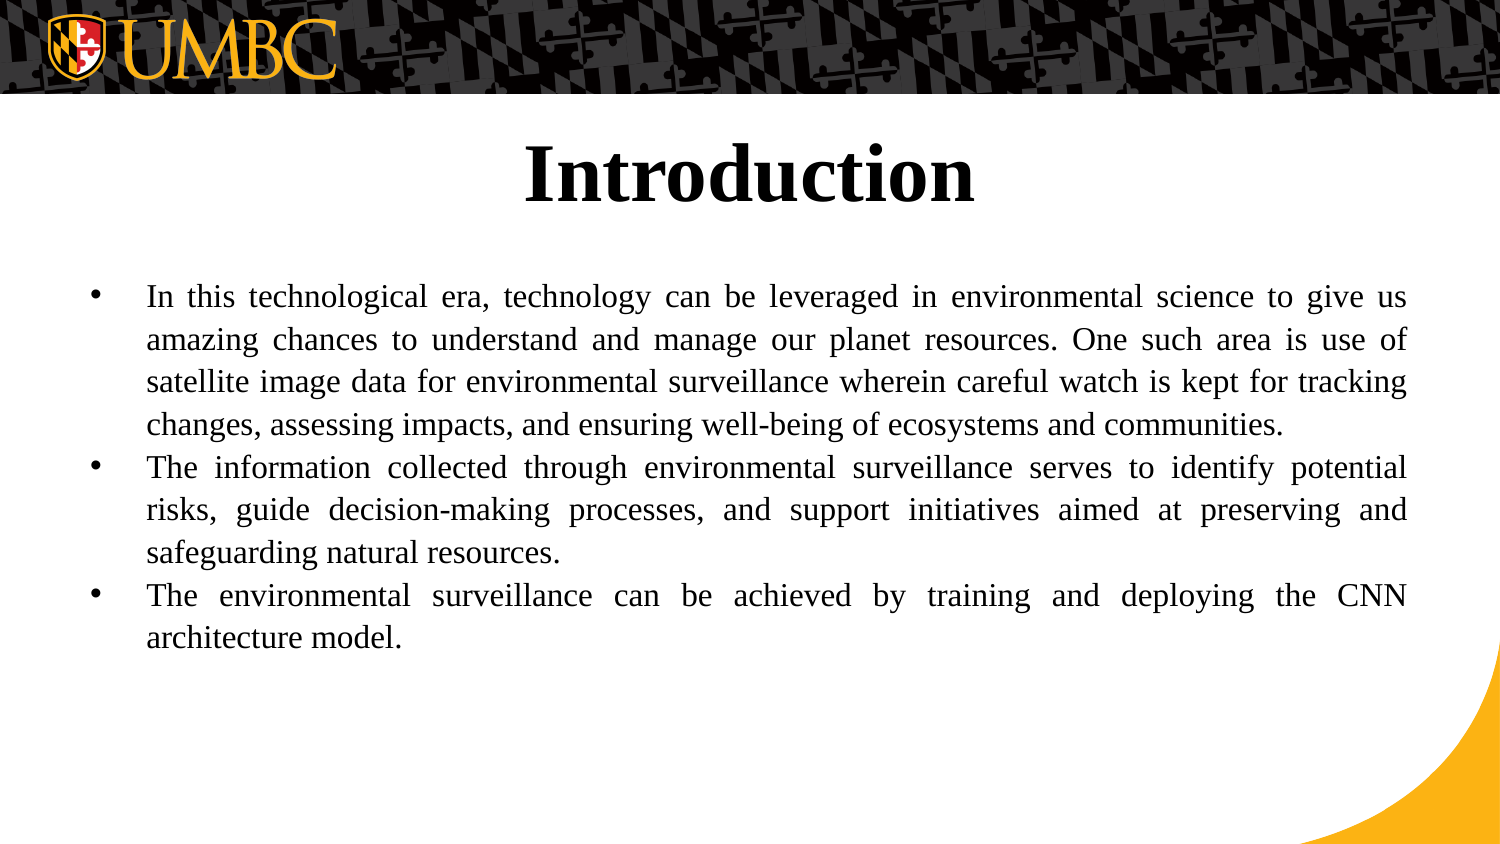

# Introduction
In this technological era, technology can be leveraged in environmental science to give us amazing chances to understand and manage our planet resources. One such area is use of satellite image data for environmental surveillance wherein careful watch is kept for tracking changes, assessing impacts, and ensuring well-being of ecosystems and communities.
The information collected through environmental surveillance serves to identify potential risks, guide decision-making processes, and support initiatives aimed at preserving and safeguarding natural resources.
The environmental surveillance can be achieved by training and deploying the CNN architecture model.